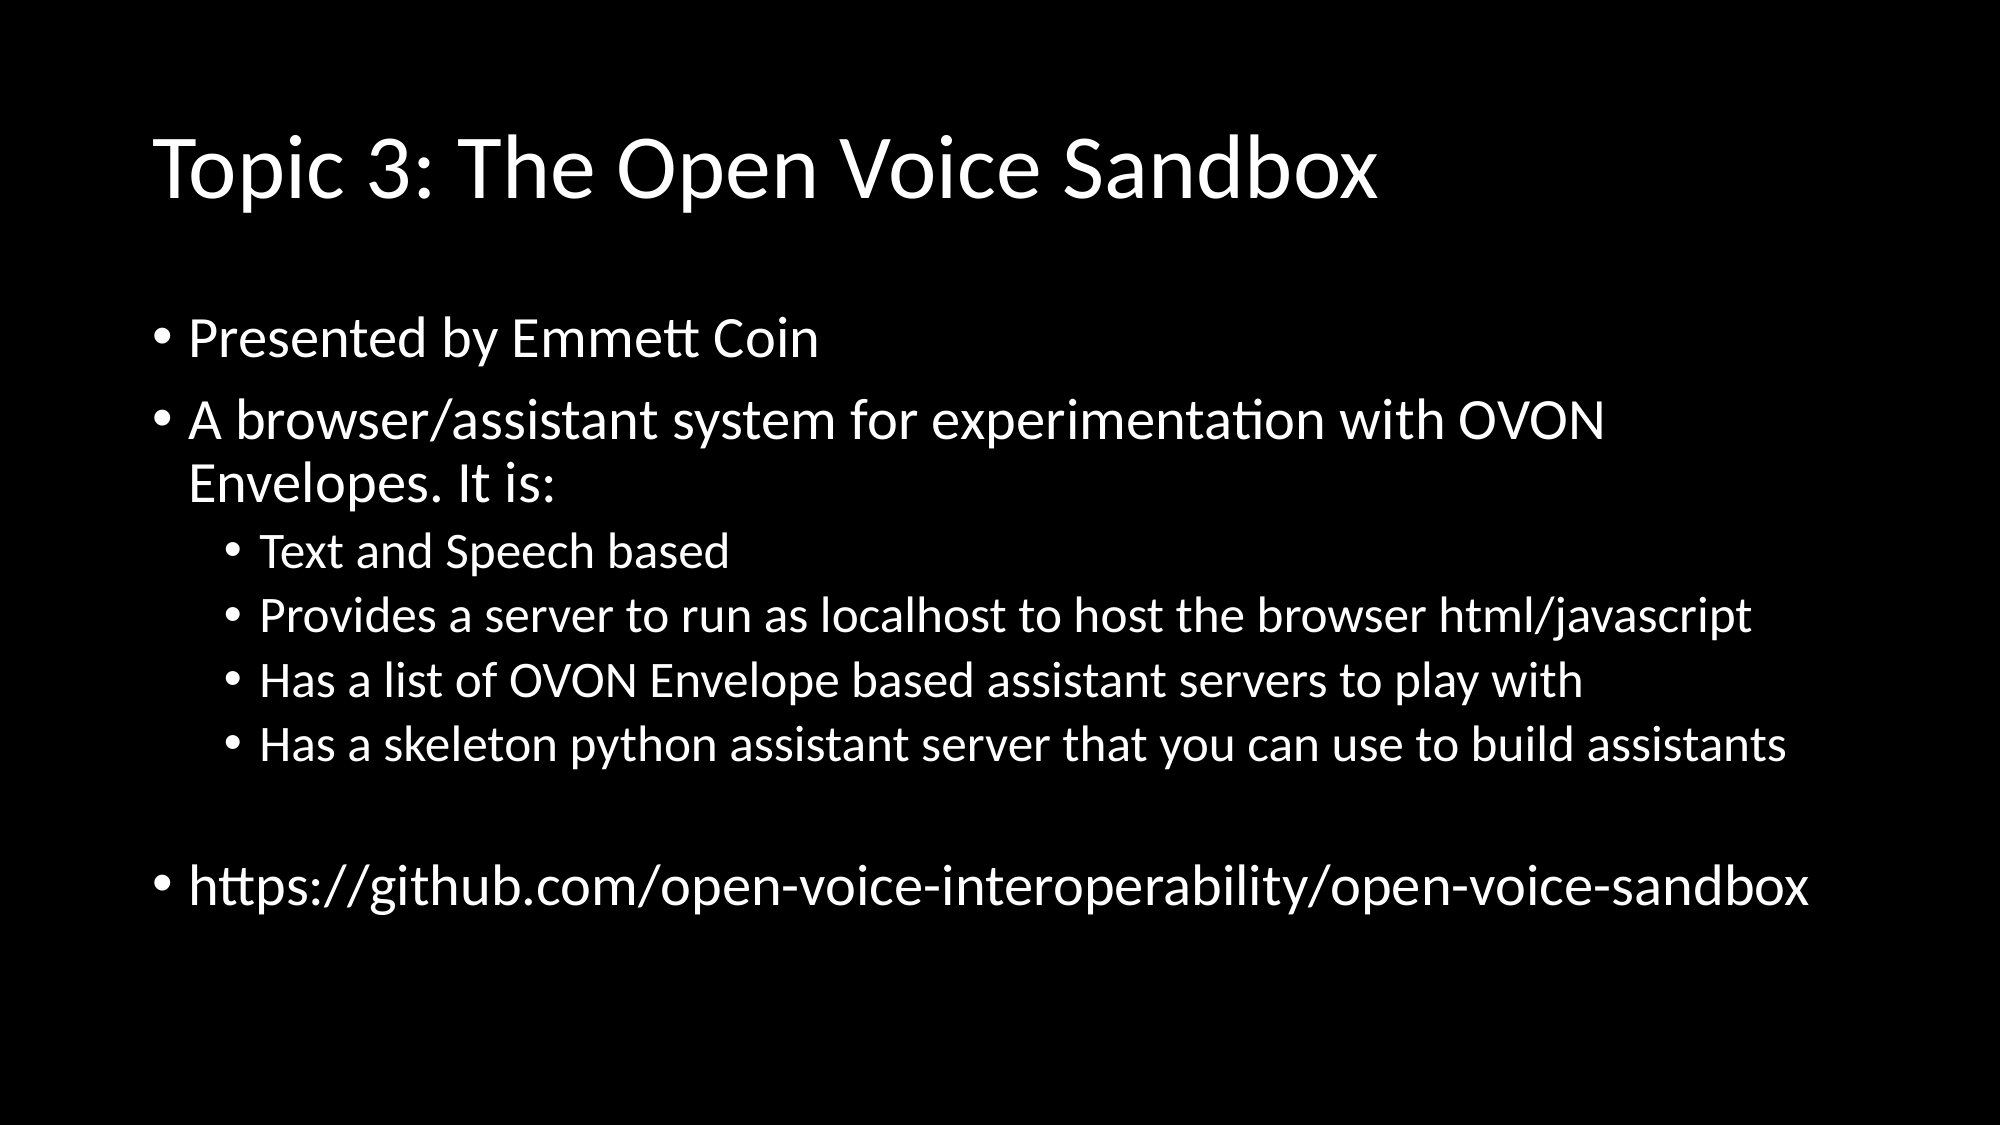

# Topic 3: The Open Voice Sandbox
Presented by Emmett Coin
A browser/assistant system for experimentation with OVON Envelopes. It is:
Text and Speech based
Provides a server to run as localhost to host the browser html/javascript
Has a list of OVON Envelope based assistant servers to play with
Has a skeleton python assistant server that you can use to build assistants
https://github.com/open-voice-interoperability/open-voice-sandbox